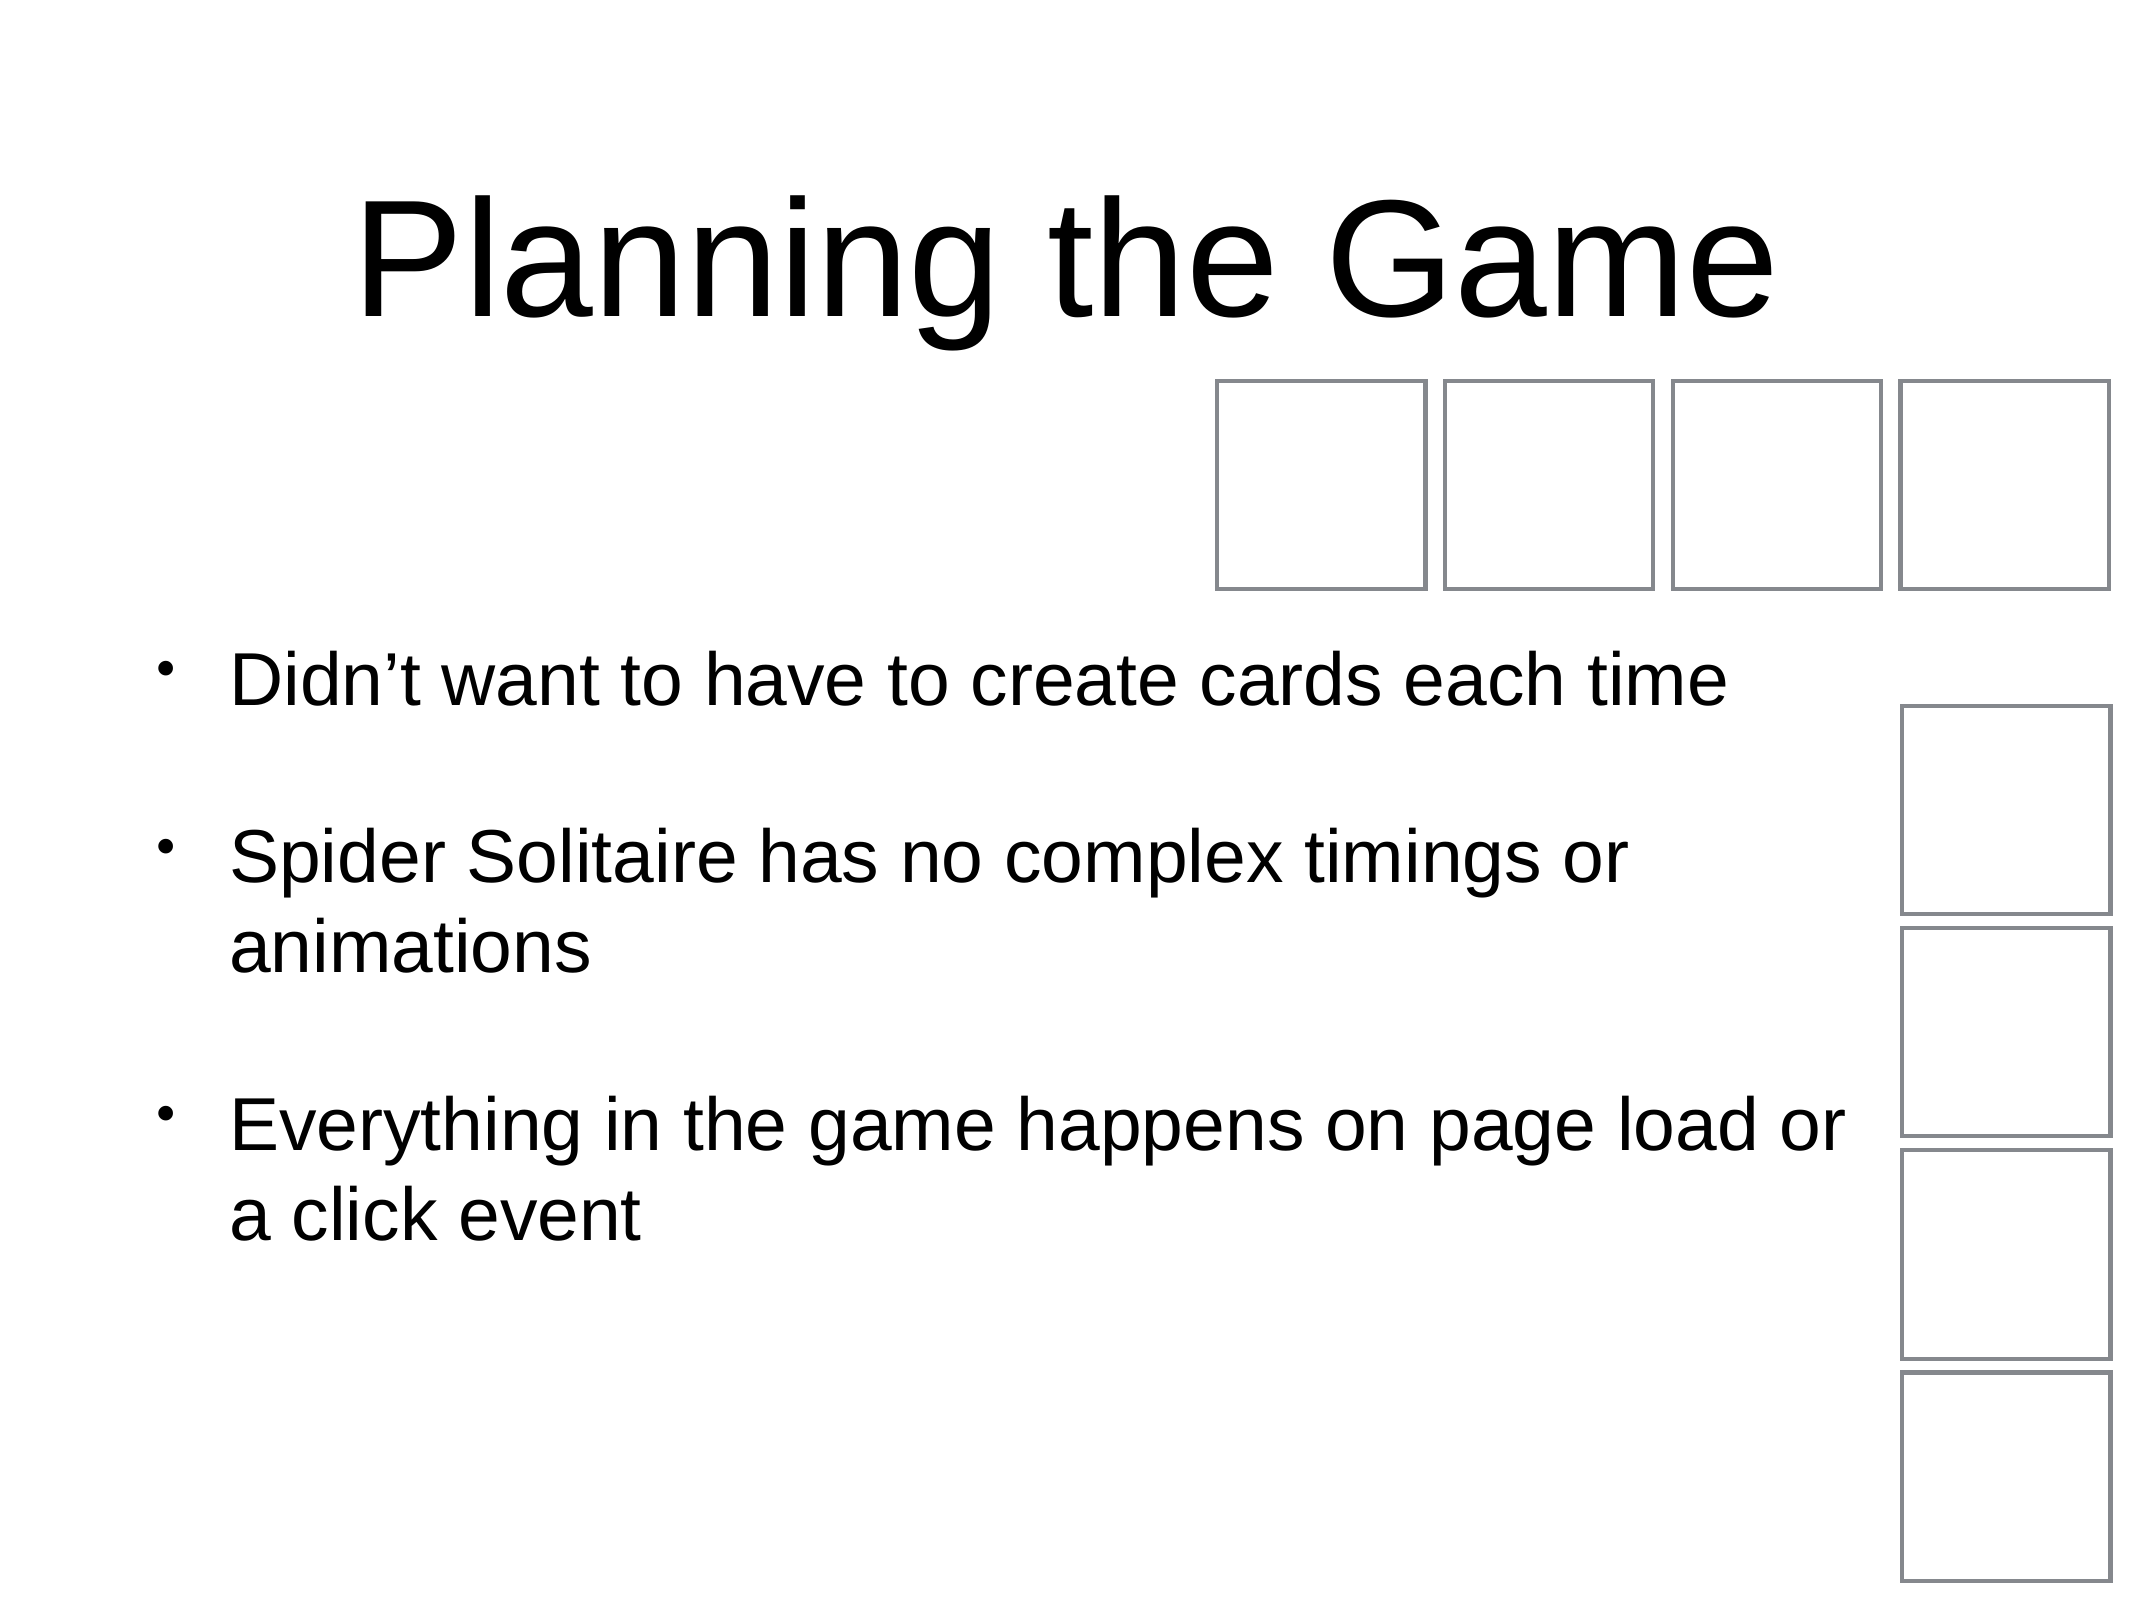

# Planning the Game

Didn’t want to have to create cards each time
Spider Solitaire has no complex timings or animations
Everything in the game happens on page load or
a click event